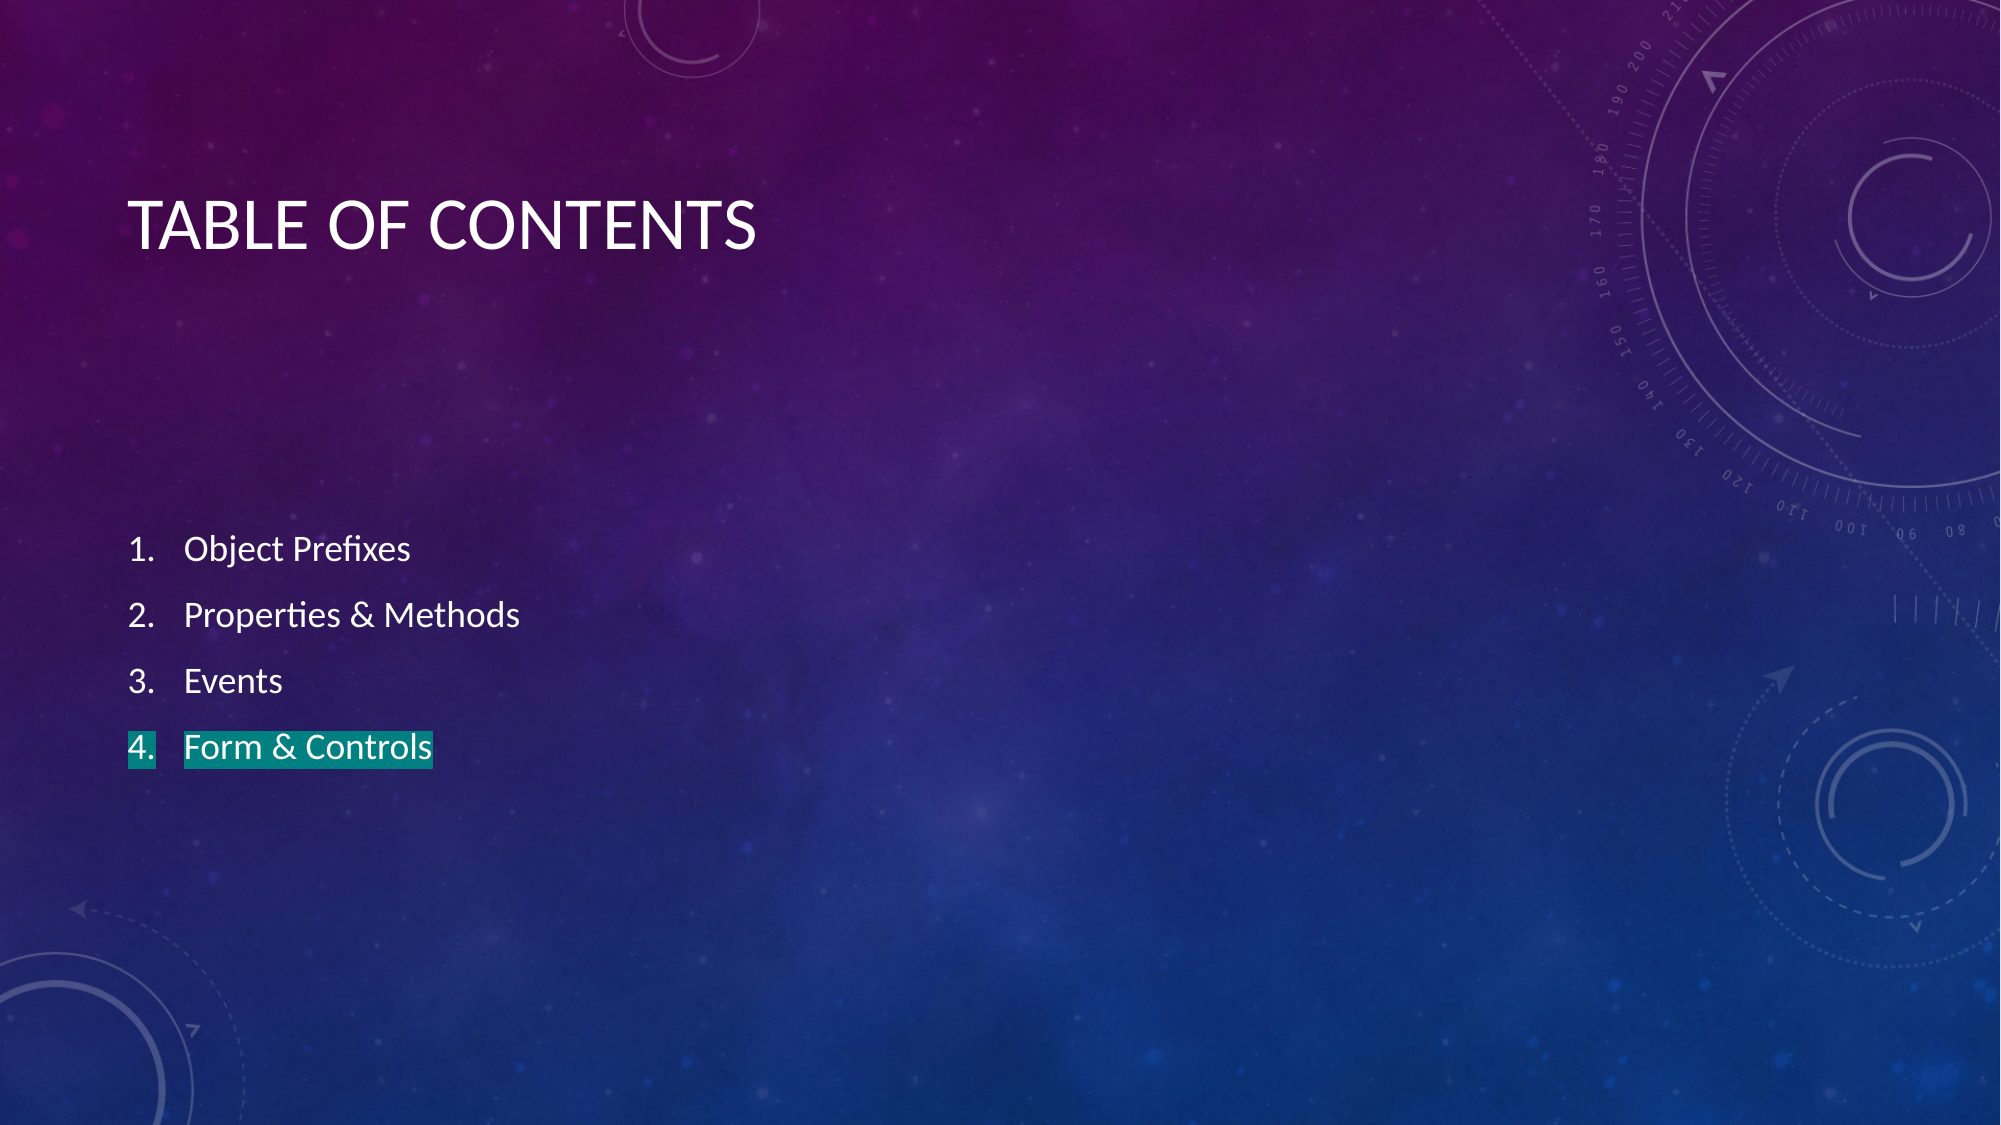

# Table OF contents
Object Prefixes
Properties & Methods
Events
Form & Controls